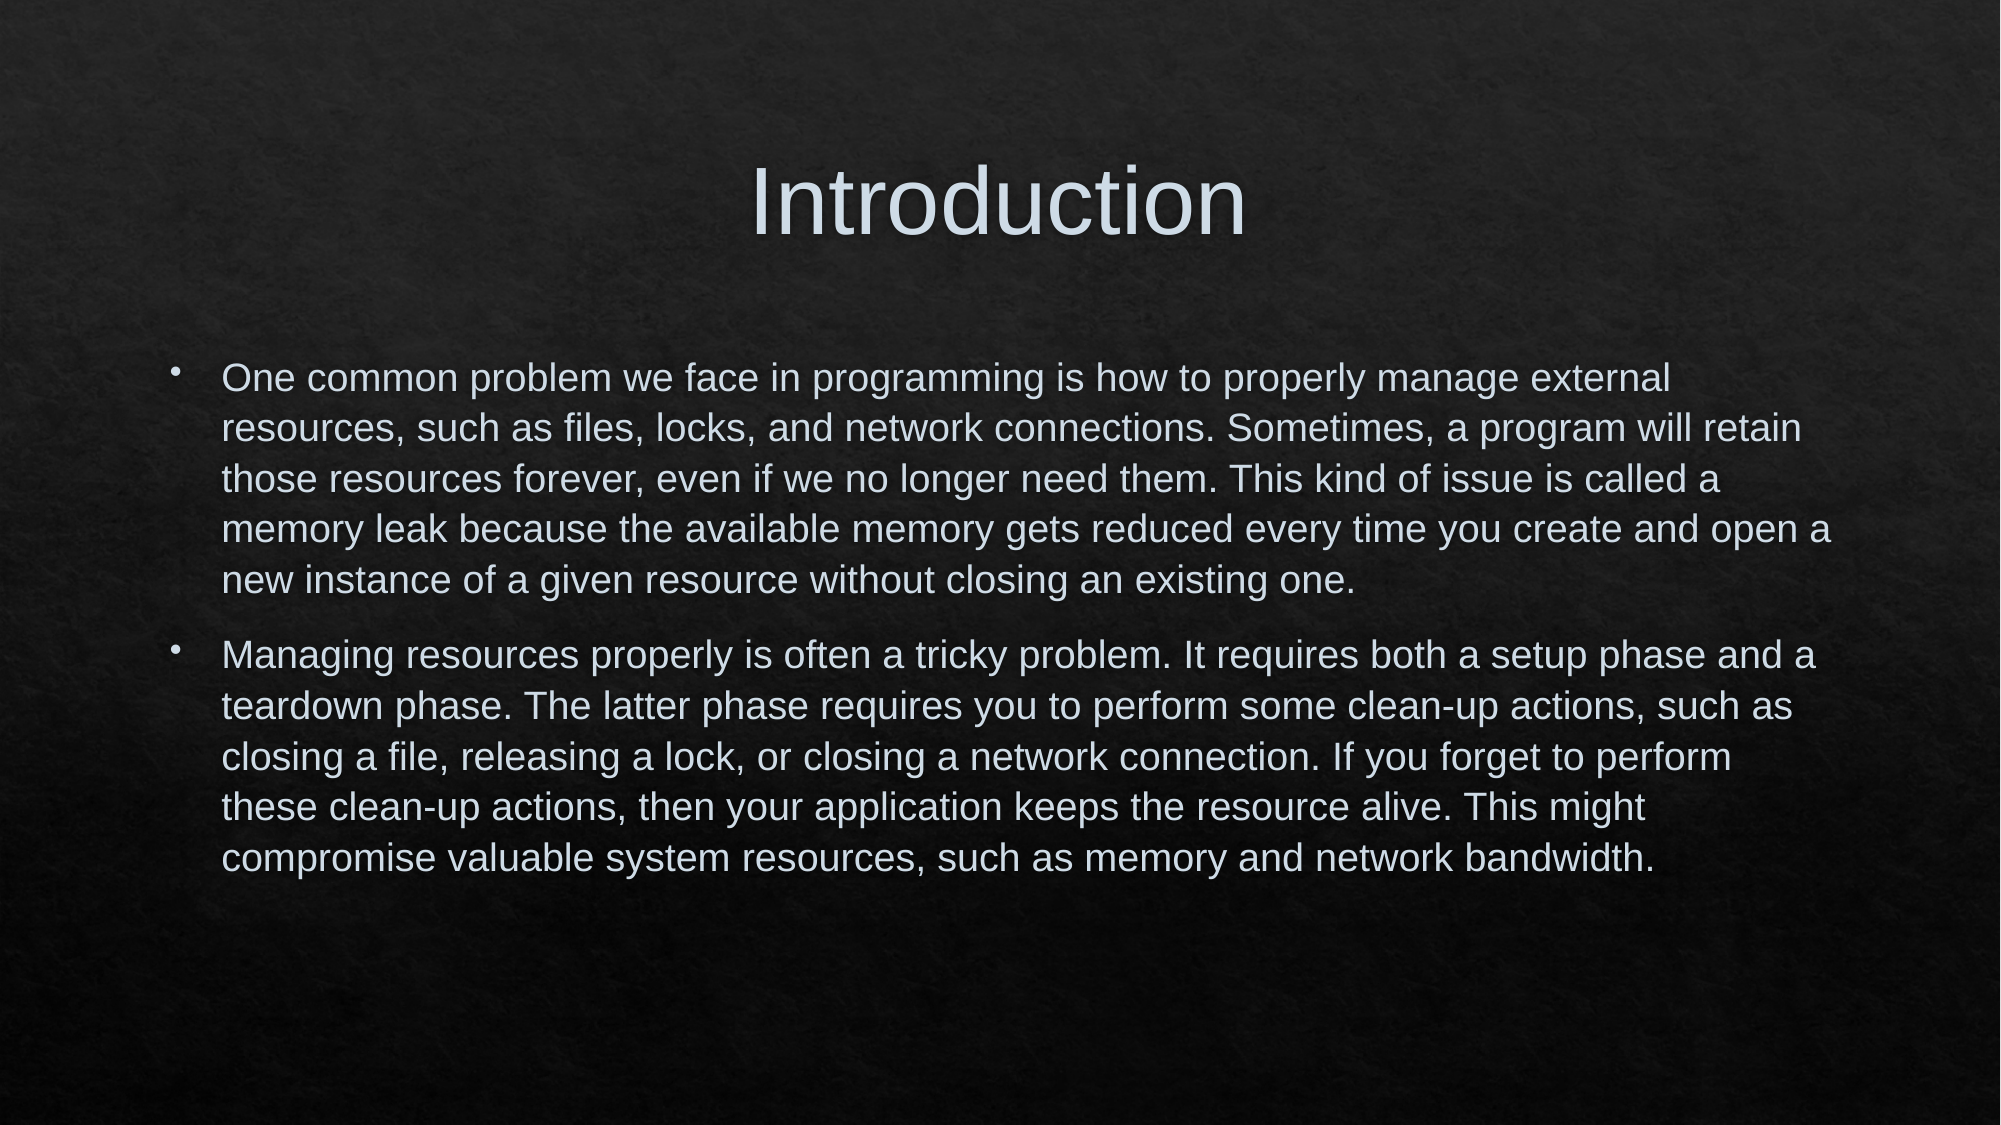

# Introduction
One common problem we face in programming is how to properly manage external resources, such as files, locks, and network connections. Sometimes, a program will retain those resources forever, even if we no longer need them. This kind of issue is called a memory leak because the available memory gets reduced every time you create and open a new instance of a given resource without closing an existing one.
Managing resources properly is often a tricky problem. It requires both a setup phase and a teardown phase. The latter phase requires you to perform some clean-up actions, such as closing a file, releasing a lock, or closing a network connection. If you forget to perform these clean-up actions, then your application keeps the resource alive. This might compromise valuable system resources, such as memory and network bandwidth.